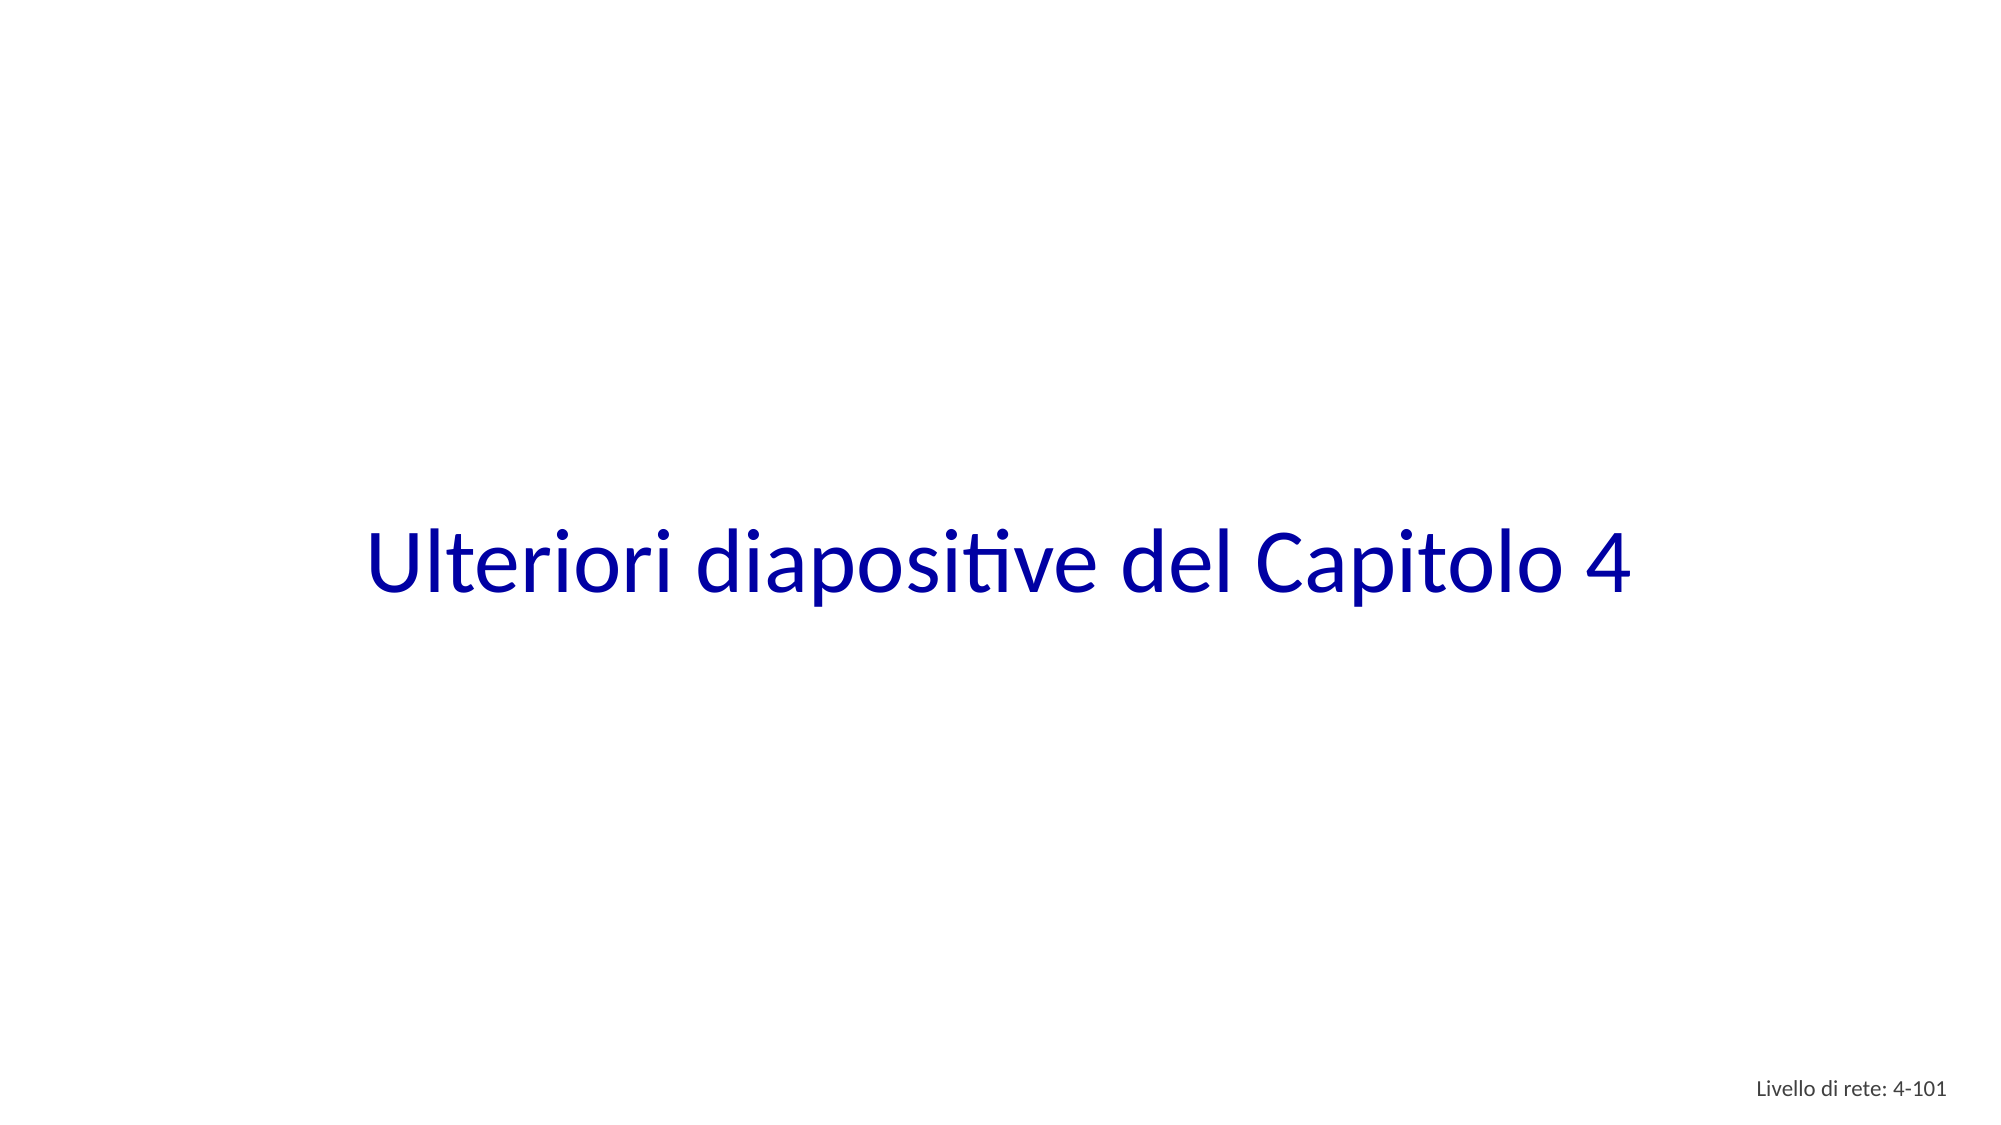

# Ulteriori diapositive del Capitolo 4
Livello di rete: 4-101